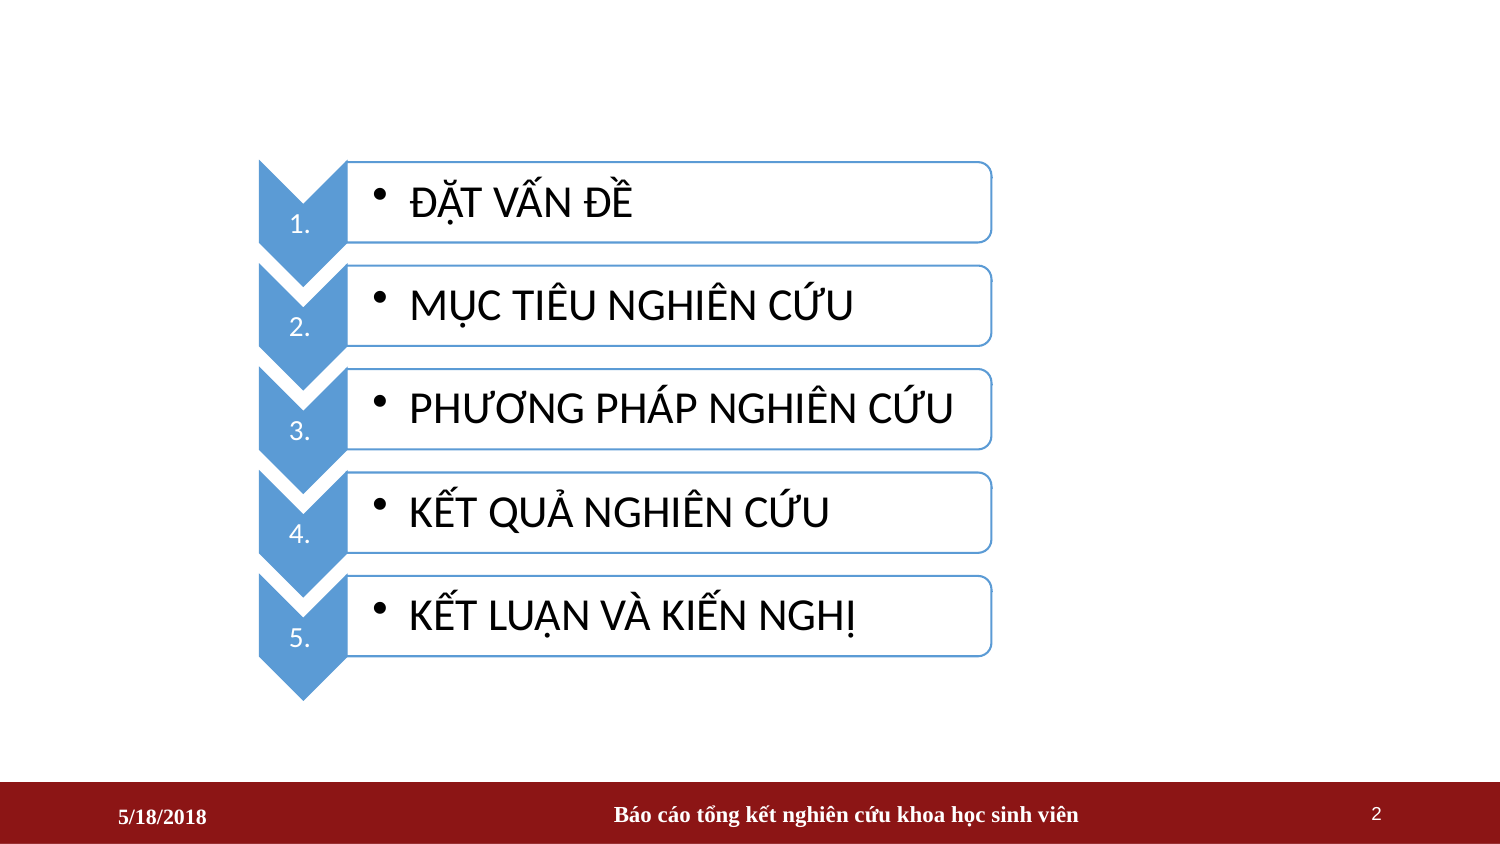

1.
ĐẶT VẤN ĐỀ
2.
MỤC TIÊU NGHIÊN CỨU
3.
PHƯƠNG PHÁP NGHIÊN CỨU
4.
KẾT QUẢ NGHIÊN CỨU
5.
KẾT LUẬN VÀ KIẾN NGHỊ
2
Báo cáo tổng kết nghiên cứu khoa học sinh viên
5/18/2018